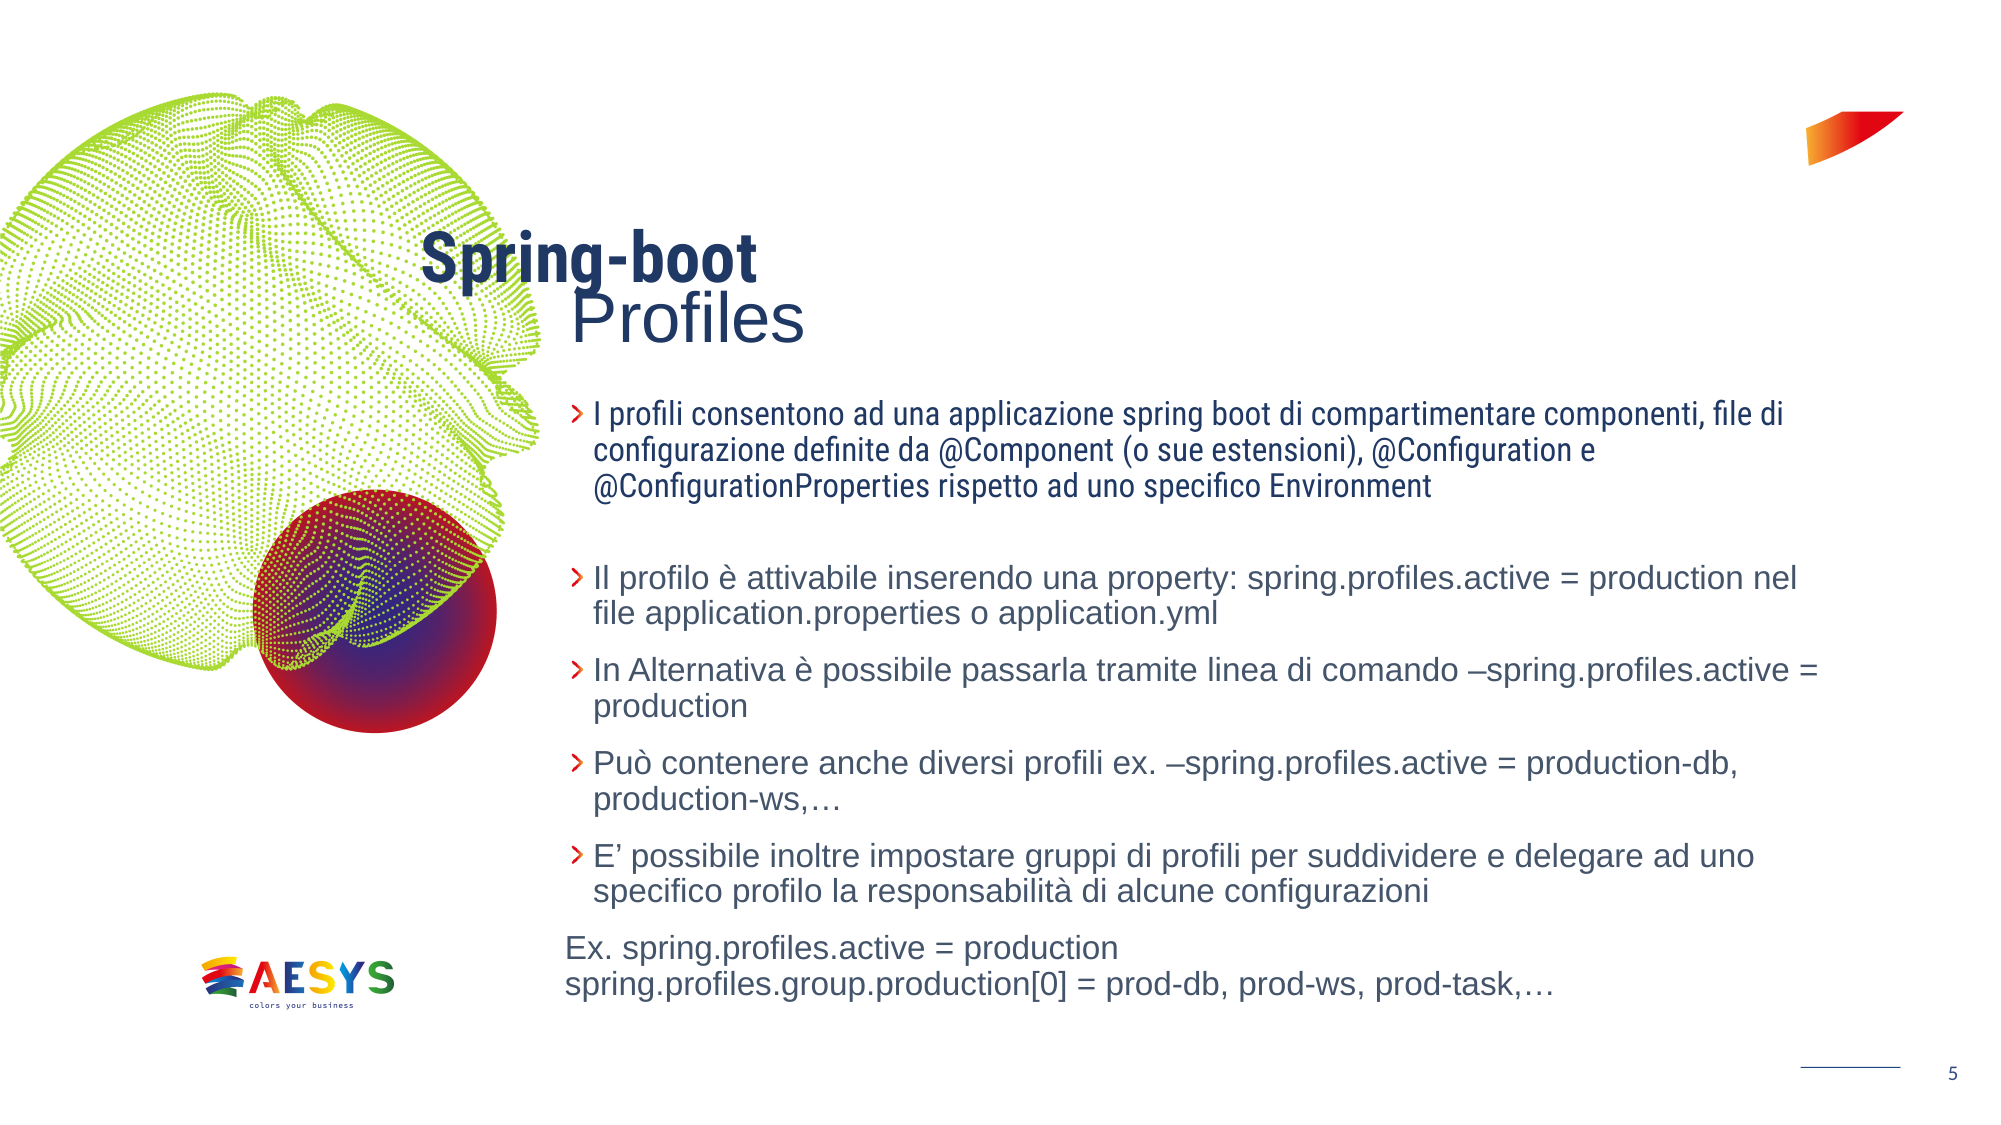

# Spring-boot Profiles
I profili consentono ad una applicazione spring boot di compartimentare componenti, file di configurazione definite da @Component (o sue estensioni), @Configuration e @ConfigurationProperties rispetto ad uno specifico Environment
Il profilo è attivabile inserendo una property: spring.profiles.active = production nel file application.properties o application.yml
In Alternativa è possibile passarla tramite linea di comando –spring.profiles.active = production
Può contenere anche diversi profili ex. –spring.profiles.active = production-db, production-ws,…
E’ possibile inoltre impostare gruppi di profili per suddividere e delegare ad uno specifico profilo la responsabilità di alcune configurazioni
Ex. spring.profiles.active = production
spring.profiles.group.production[0] = prod-db, prod-ws, prod-task,…

5